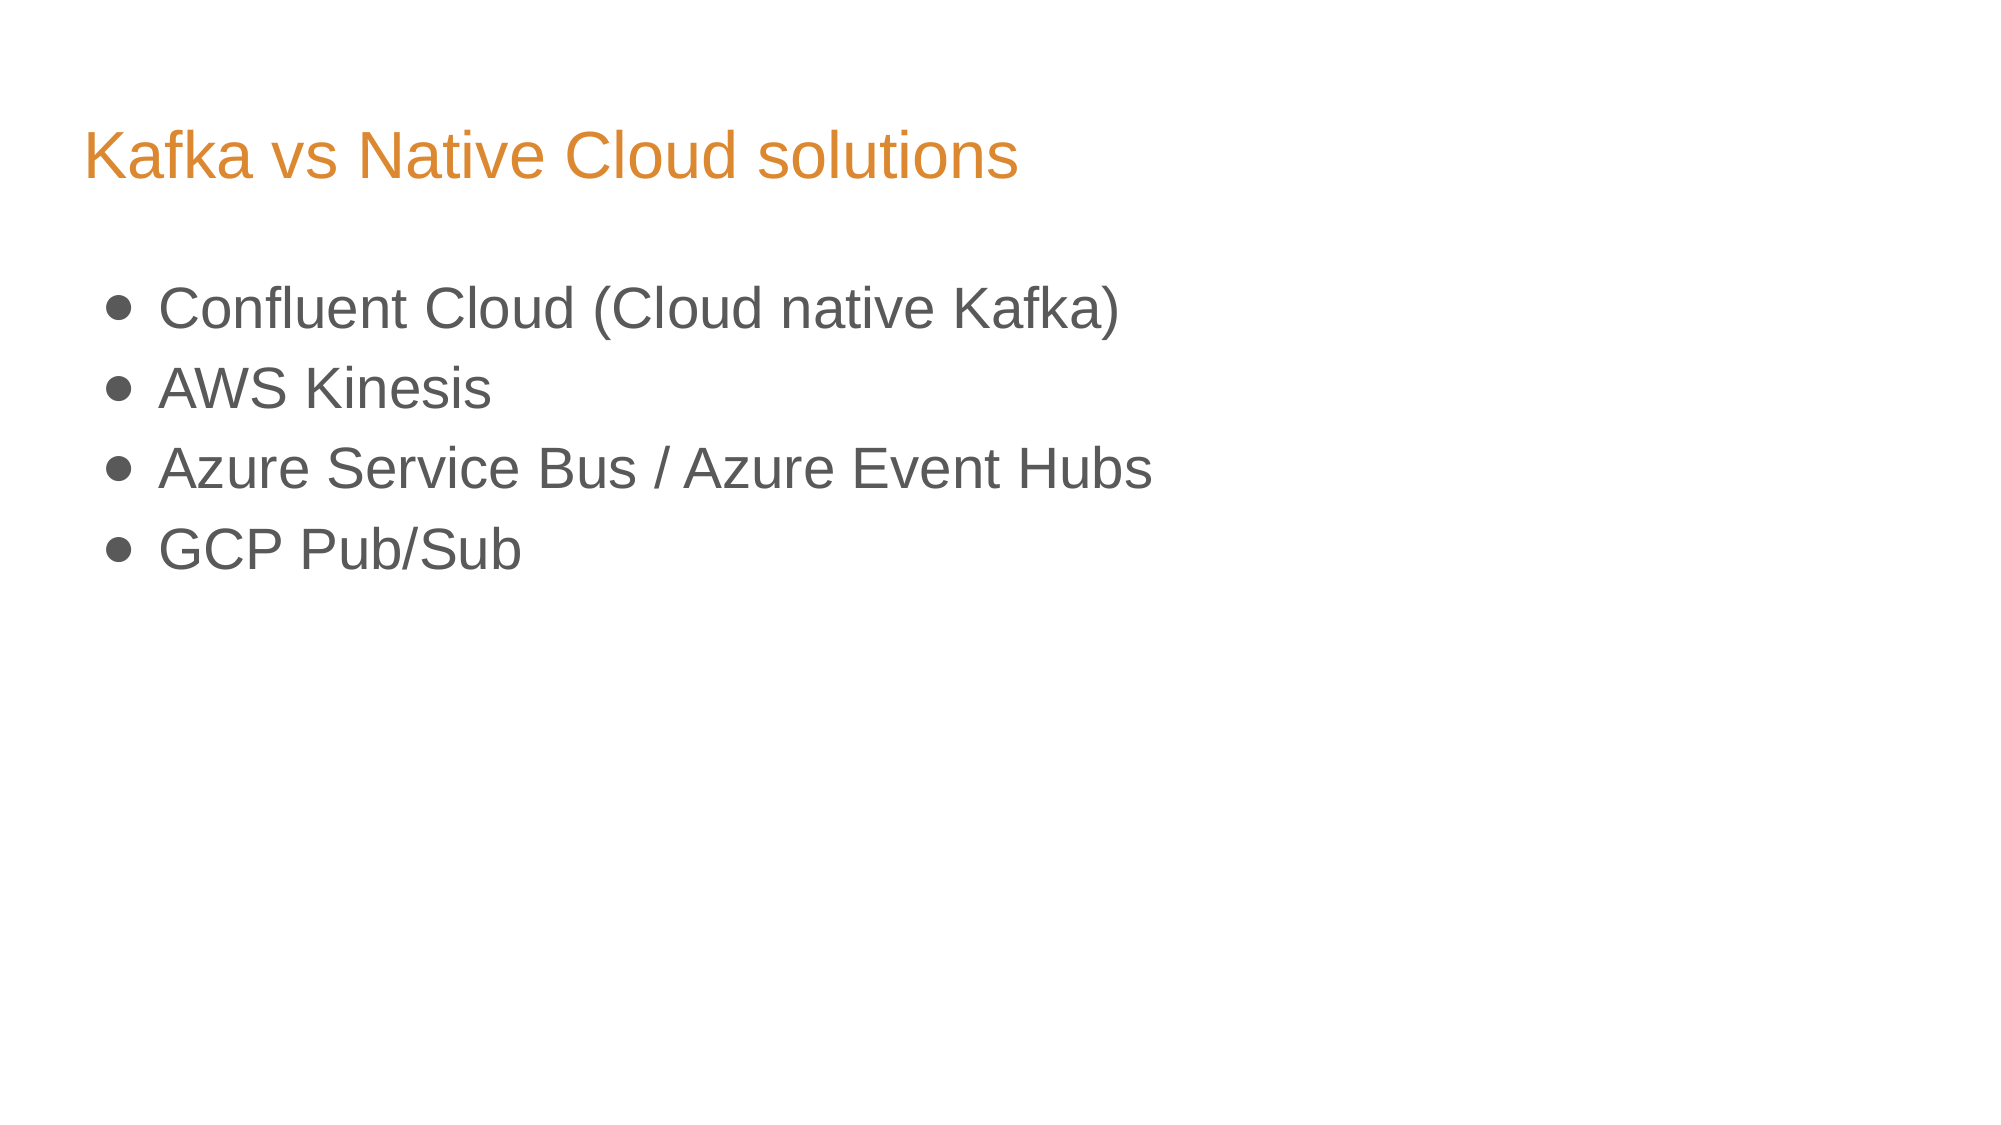

# Kafka vs Native Cloud solutions
Confluent Cloud (Cloud native Kafka)
AWS Kinesis
Azure Service Bus / Azure Event Hubs
GCP Pub/Sub